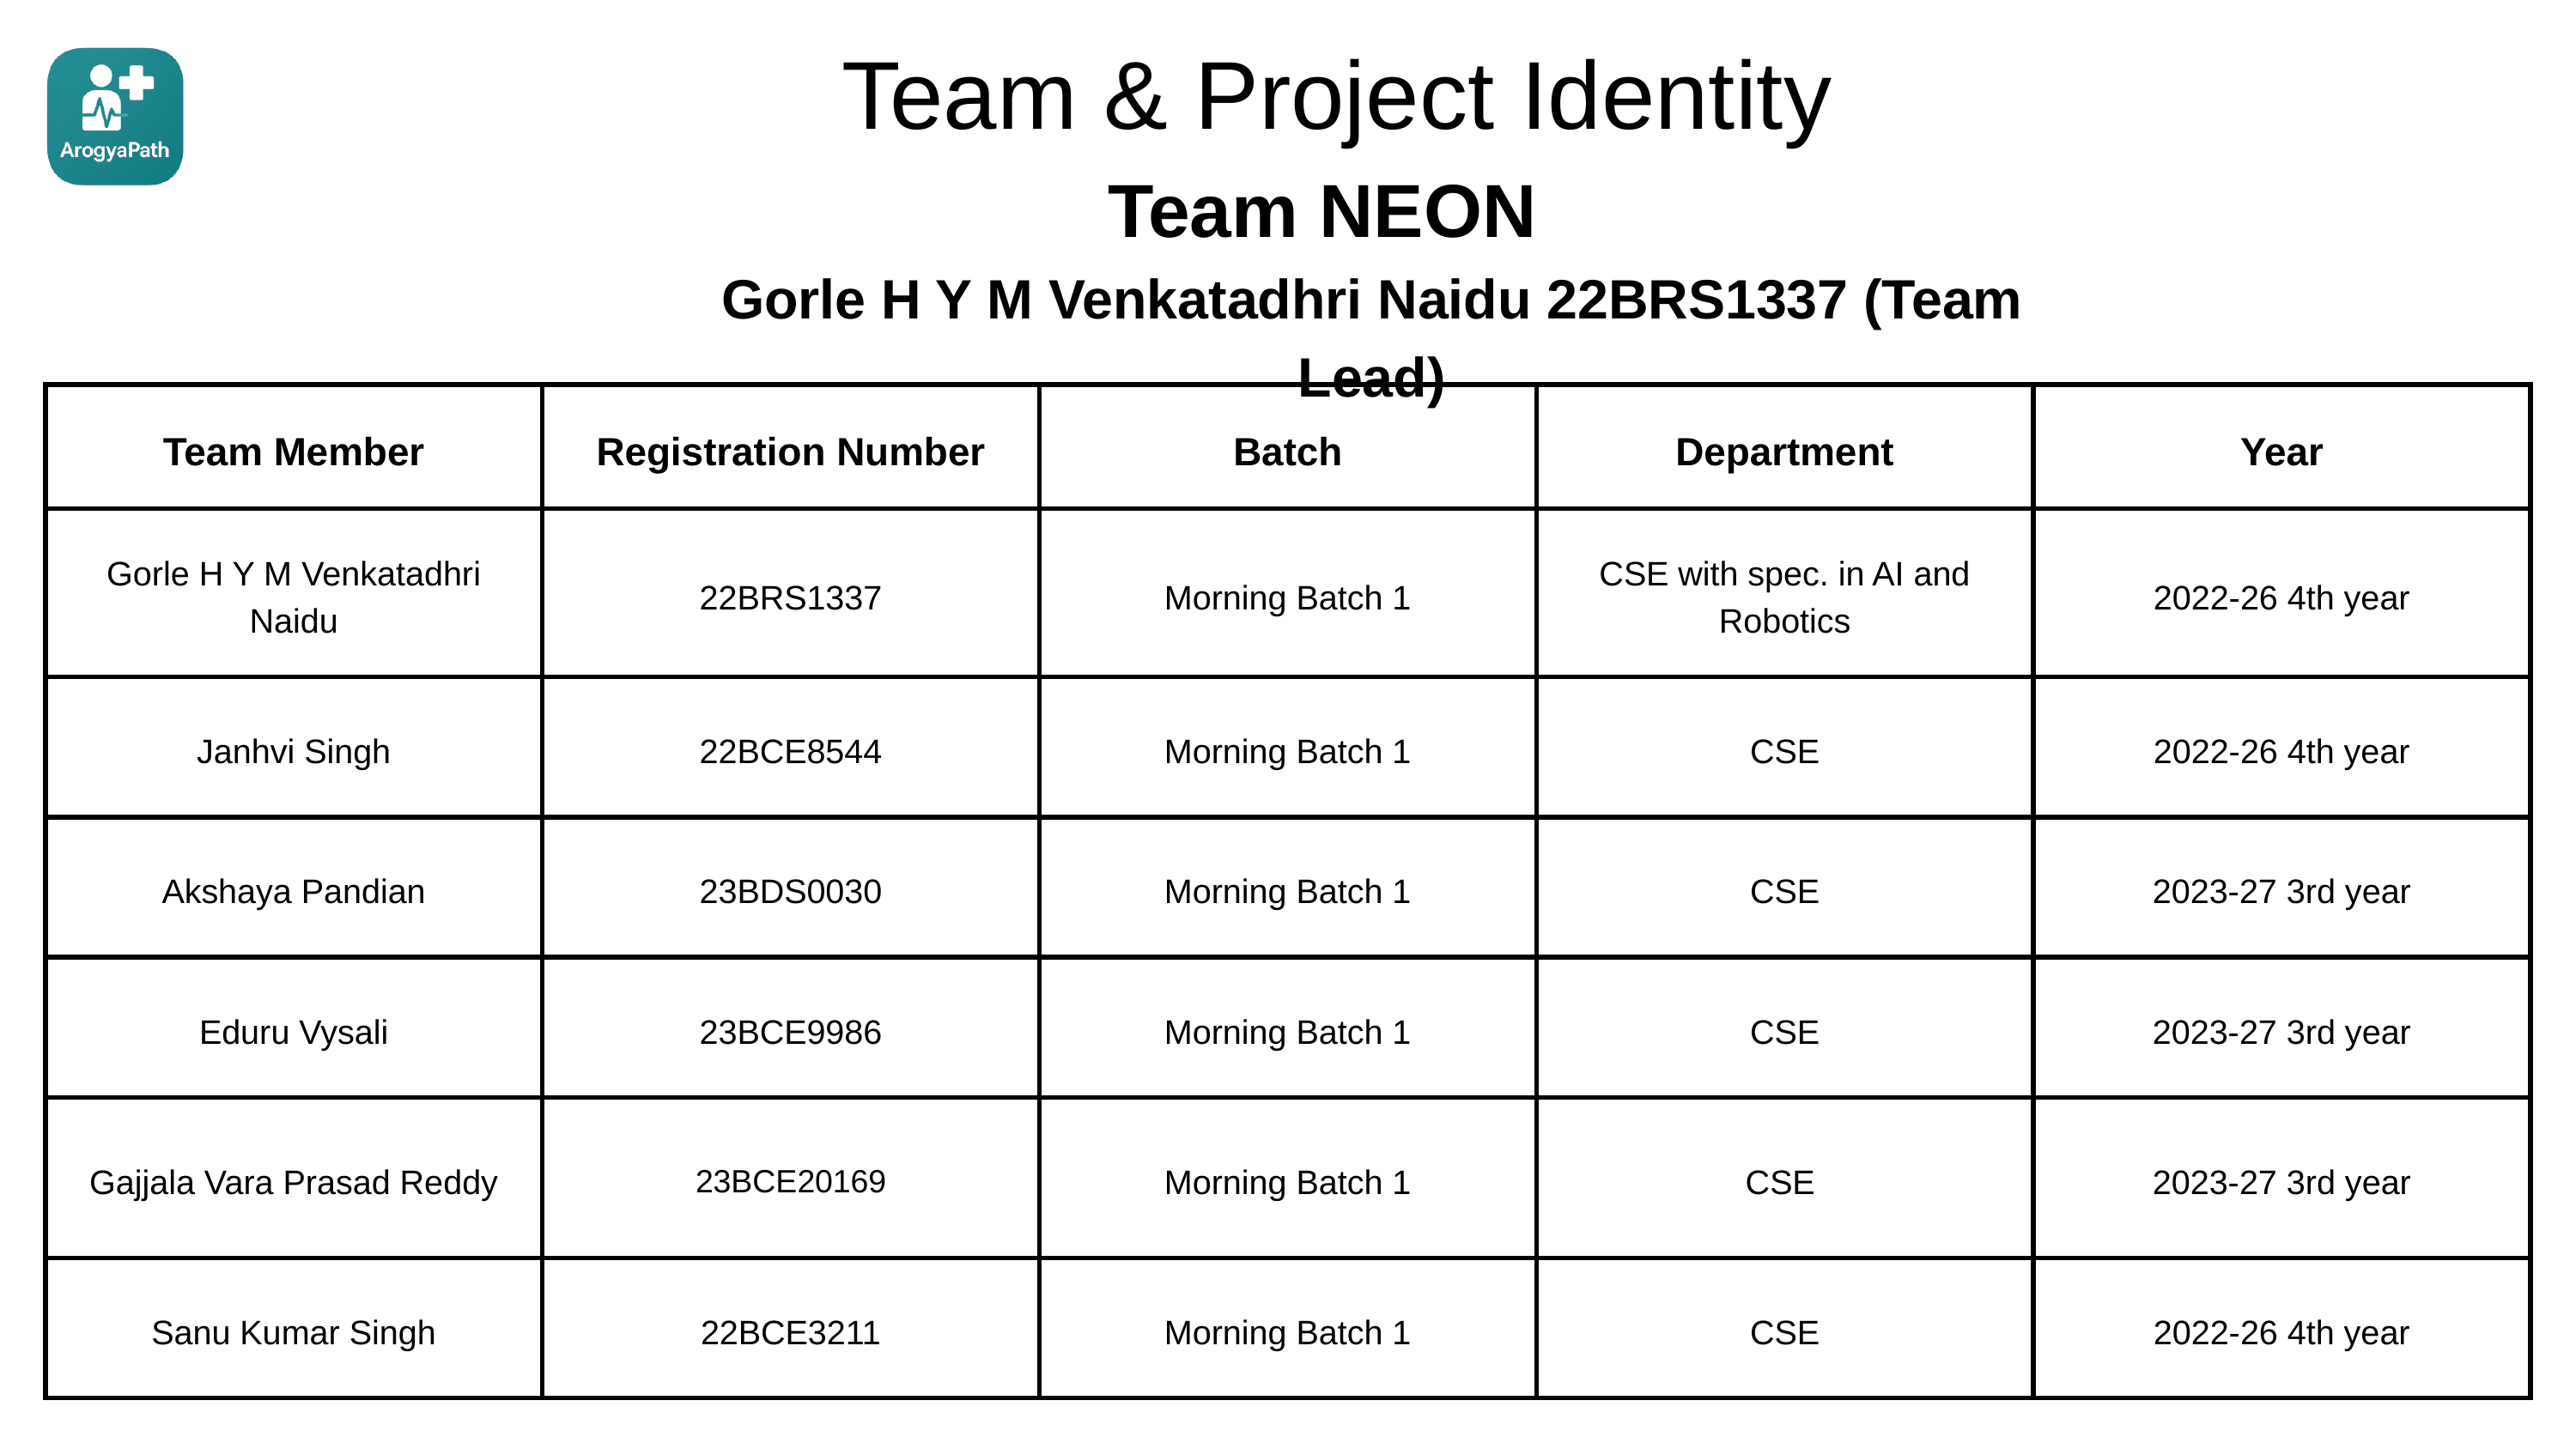

Team & Project Identity

Team NEON
Gorle H Y M Venkatadhri Naidu 22BRS1337 (Team Lead)
| Team Member | Registration Number | Batch | Department | Year |
| --- | --- | --- | --- | --- |
| Gorle H Y M Venkatadhri Naidu | 22BRS1337 | Morning Batch 1 | CSE with spec. in AI and Robotics | 2022-26 4th year |
| Janhvi Singh | 22BCE8544 | Morning Batch 1 | CSE | 2022-26 4th year |
| Akshaya Pandian | 23BDS0030 | Morning Batch 1 | CSE | 2023-27 3rd year |
| Eduru Vysali | 23BCE9986 | Morning Batch 1 | CSE | 2023-27 3rd year |
| Gajjala Vara Prasad Reddy | 23BCE20169 | Morning Batch 1 | CSE | 2023-27 3rd year |
| Sanu Kumar Singh | 22BCE3211 | Morning Batch 1 | CSE | 2022-26 4th year |